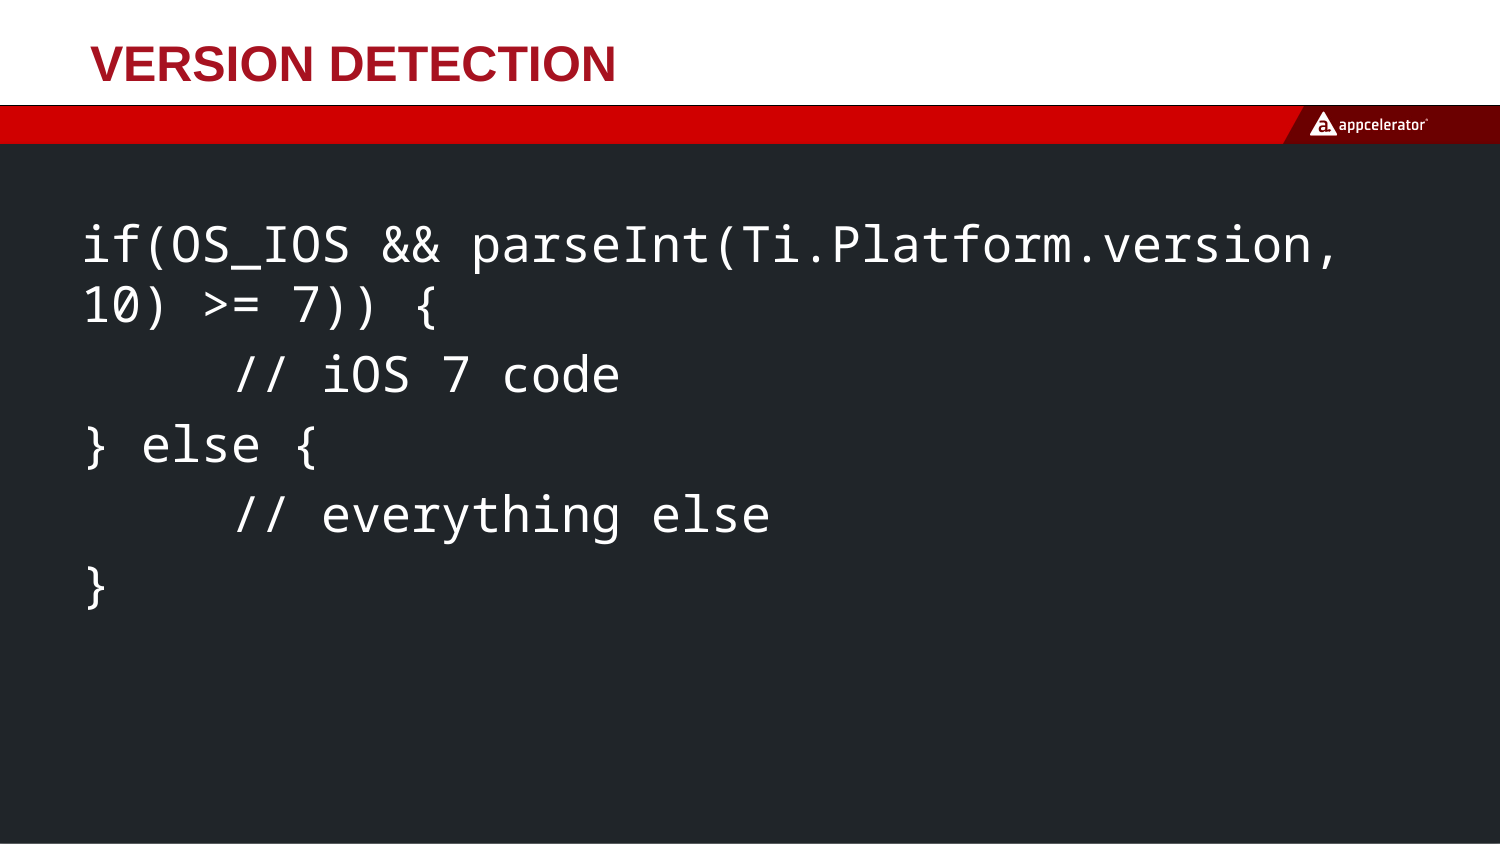

# Version Detection

if(OS_IOS && parseInt(Ti.Platform.version, 10) >= 7)) {
     // iOS 7 code
} else {
     // everything else
}